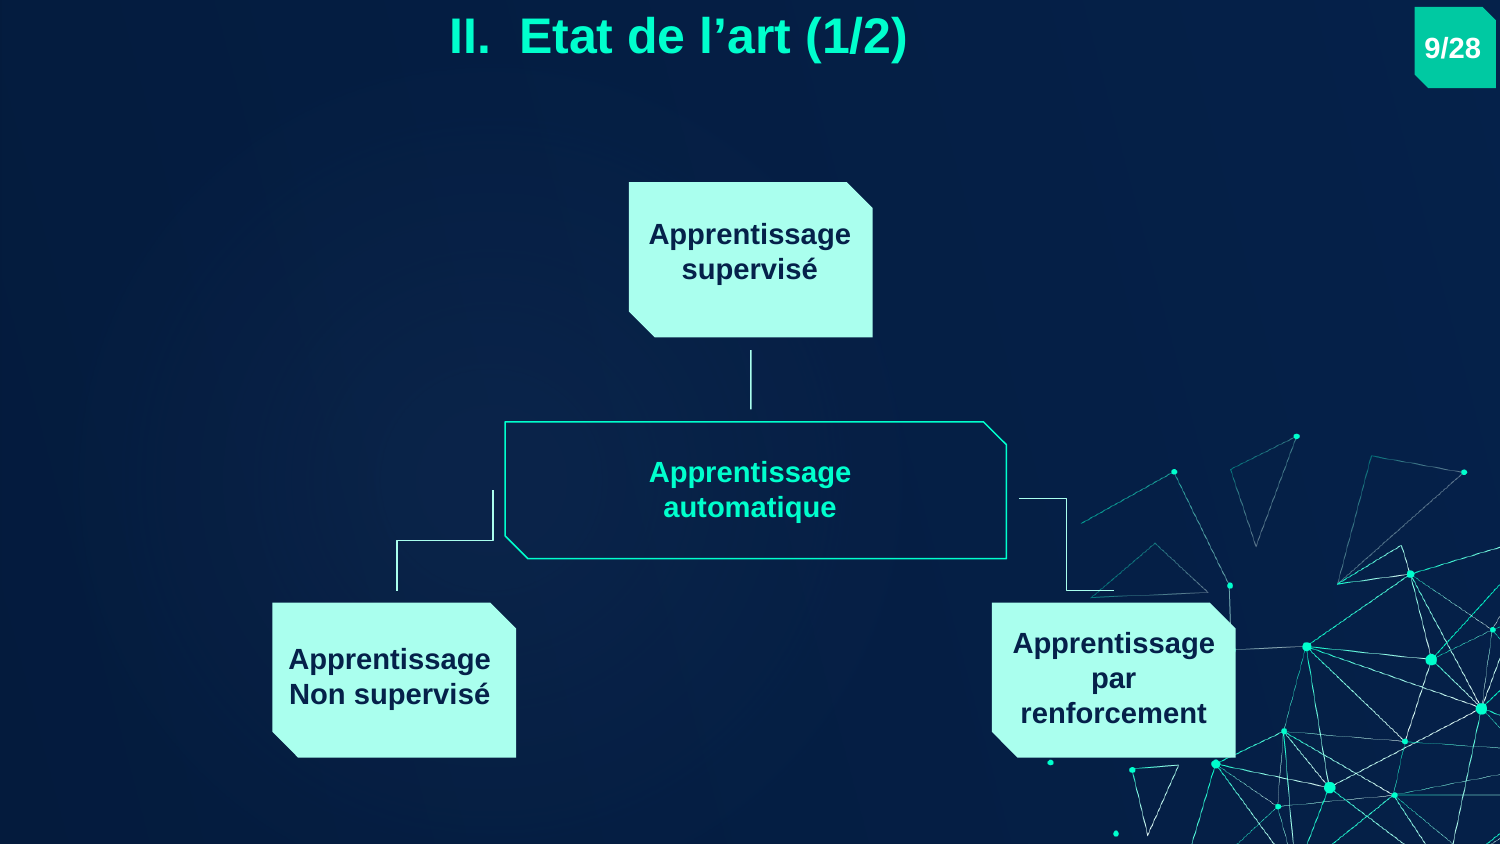

II.  Etat de l’art (1/2)
9/28

Apprentissage
supervisé

Apprentissage automatique

Apprentissage
Non supervisé
Apprentissage
par renforcement